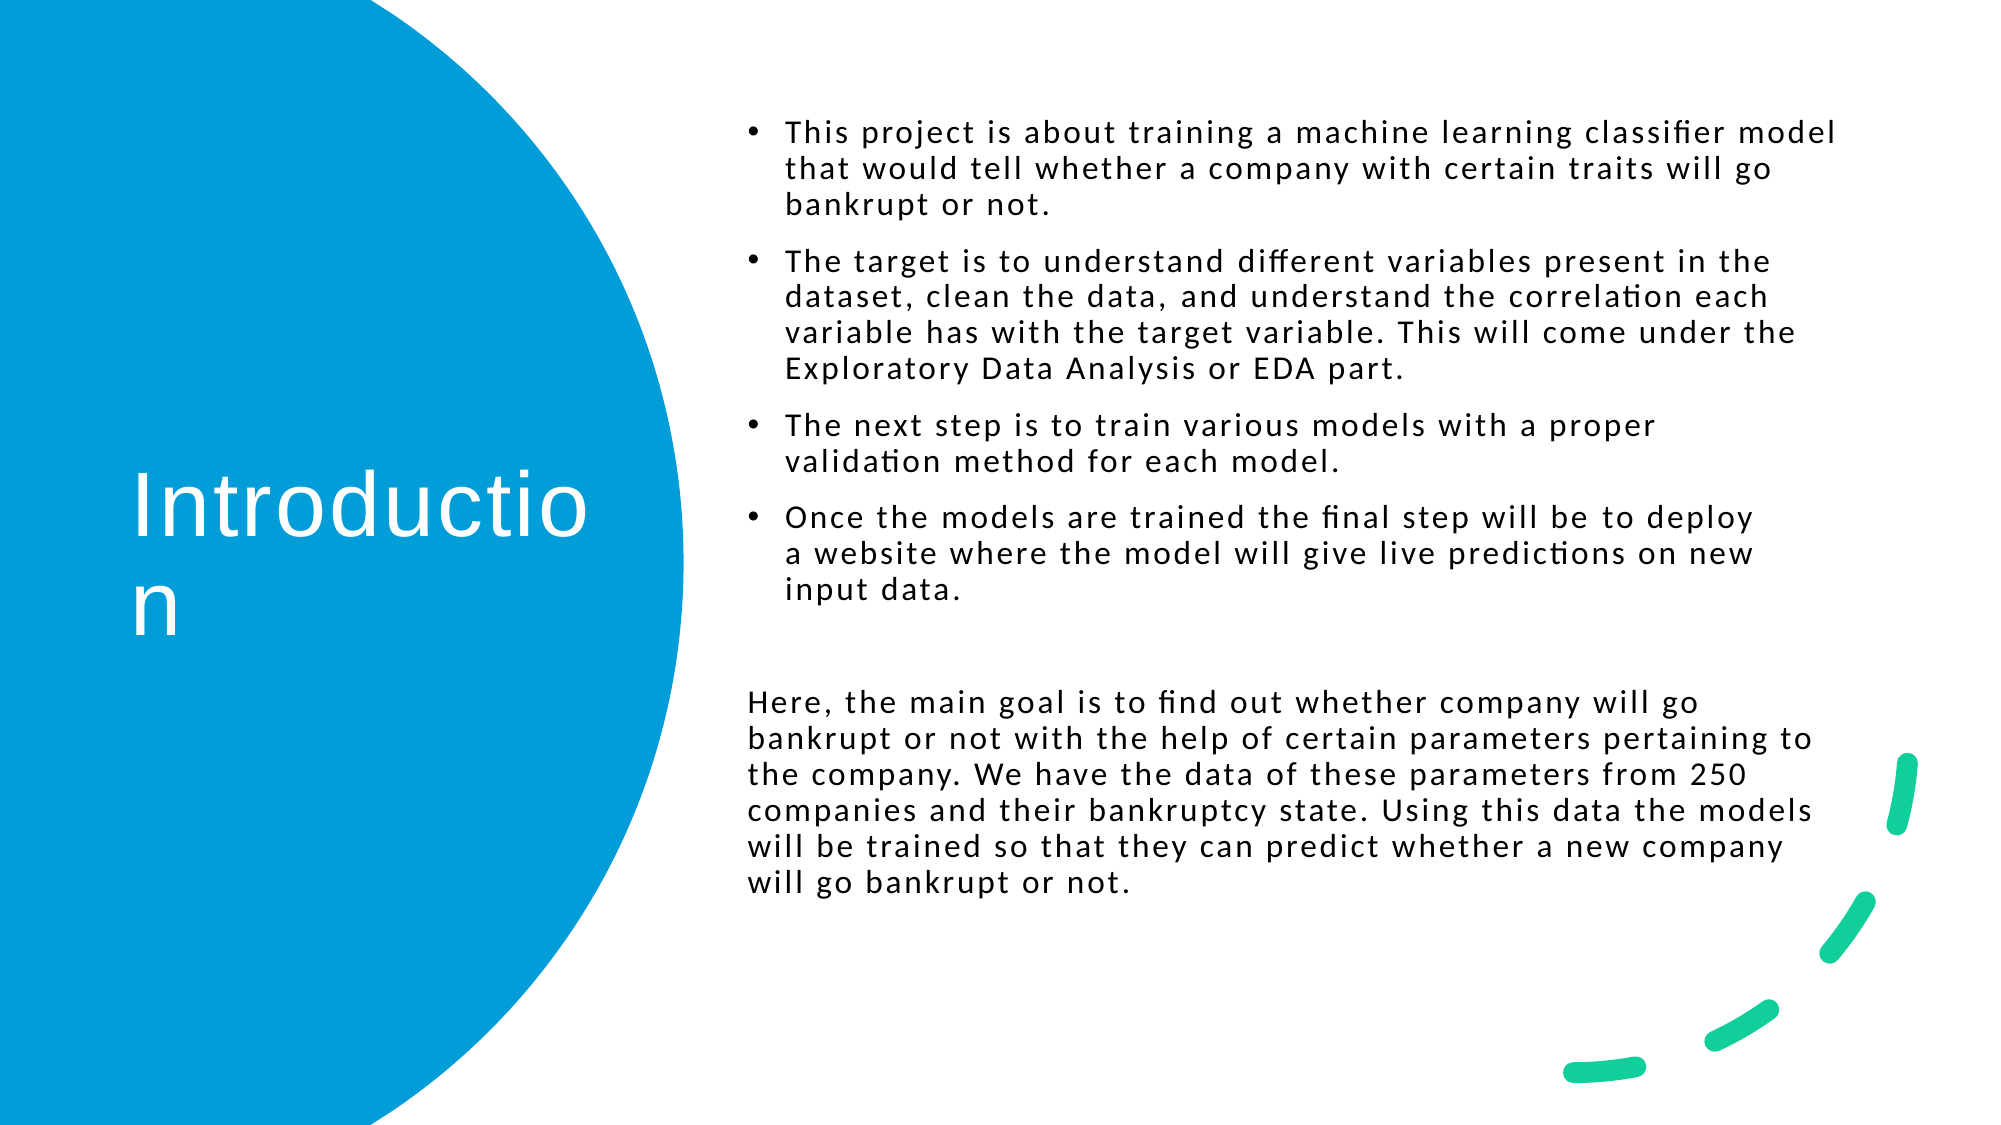

This project is about training a machine learning classifier model that would tell whether a company with certain traits will go bankrupt or not.
The target is to understand different variables present in the dataset, clean the data, and understand the correlation each variable has with the target variable. This will come under the Exploratory Data Analysis or EDA part.
The next step is to train various models with a proper validation method for each model.
Once the models are trained the final step will be to deploy a website where the model will give live predictions on new input data.

Here, the main goal is to find out whether company will go bankrupt or not with the help of certain parameters pertaining to the company. We have the data of these parameters from 250 companies and their bankruptcy state. Using this data the models will be trained so that they can predict whether a new company will go bankrupt or not.

# Introduction